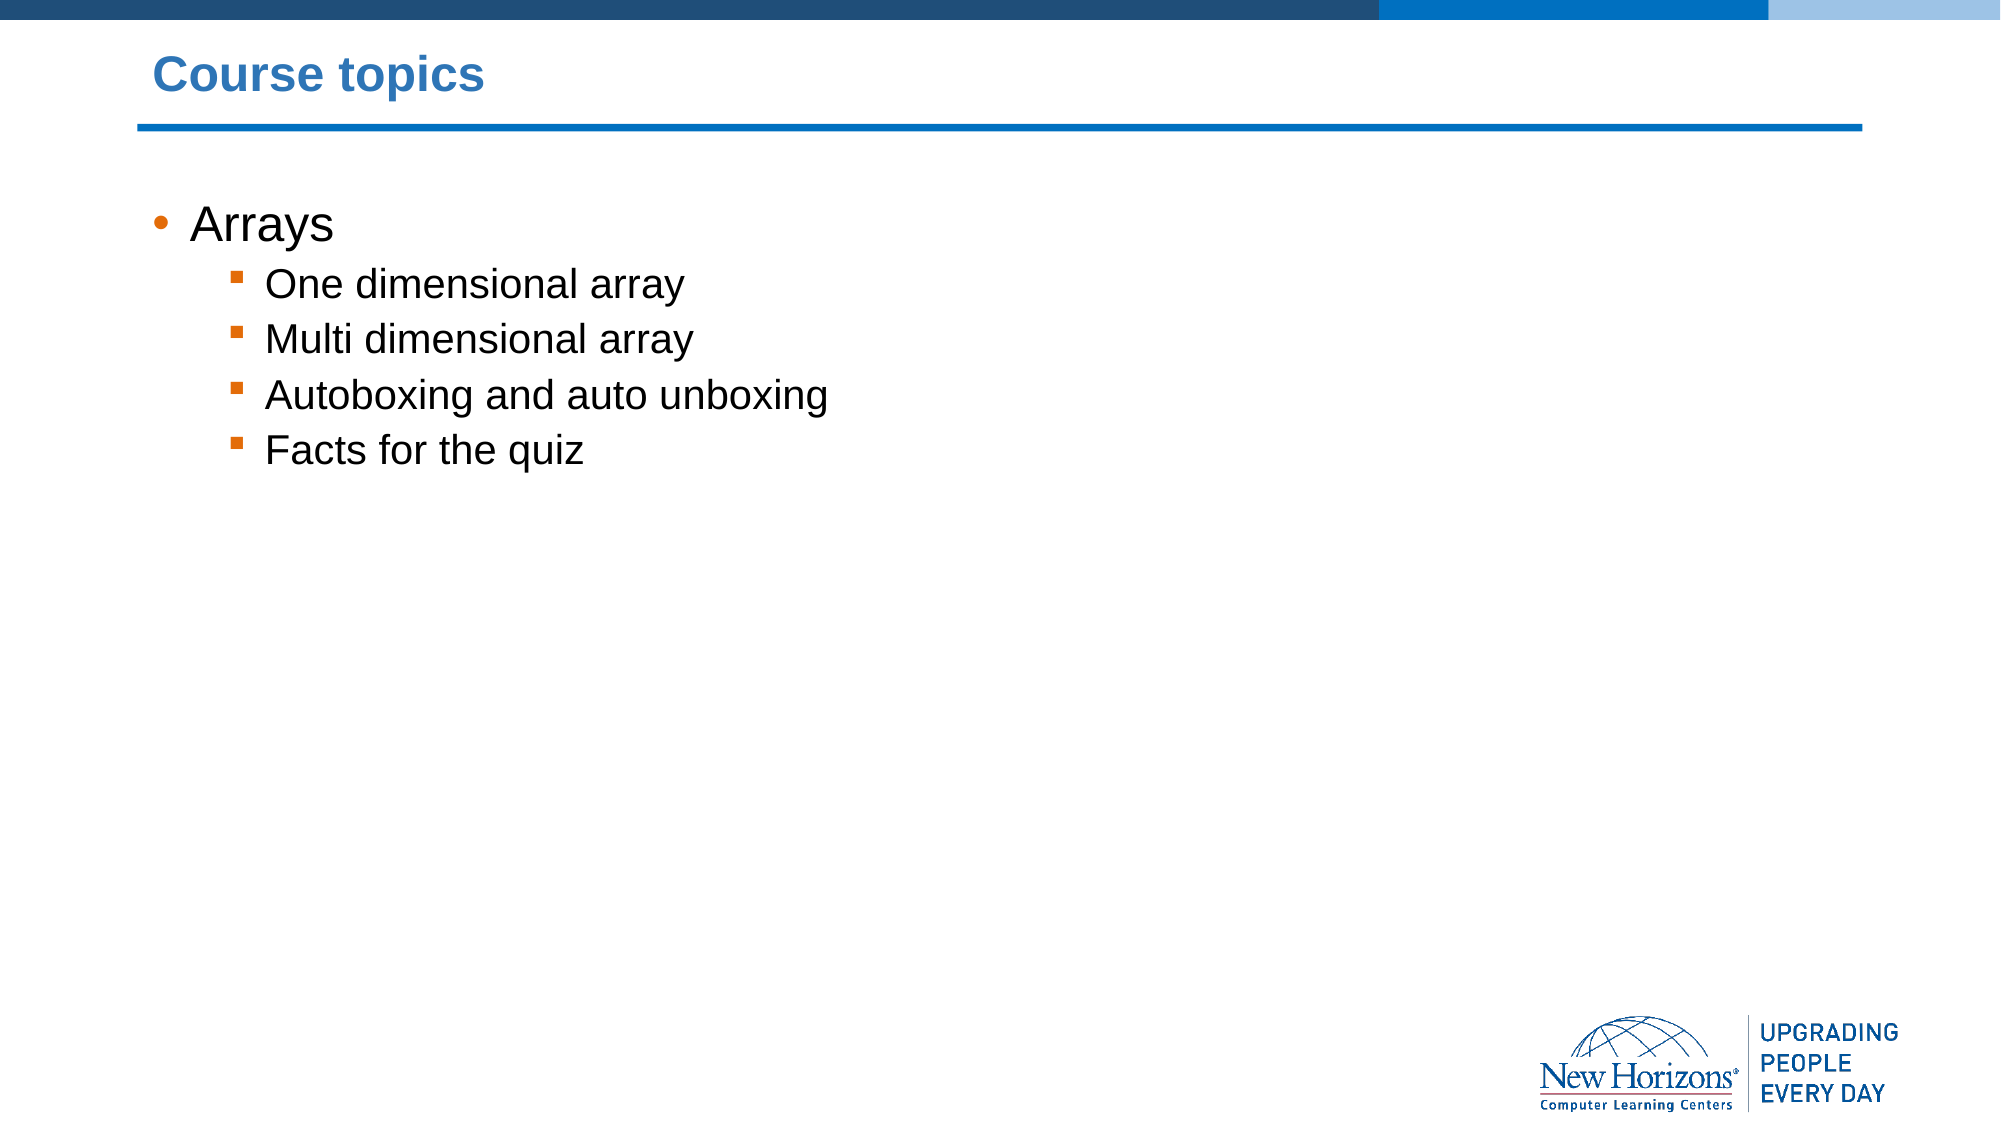

# Course topics
Arrays
One dimensional array
Multi dimensional array
Autoboxing and auto unboxing
Facts for the quiz